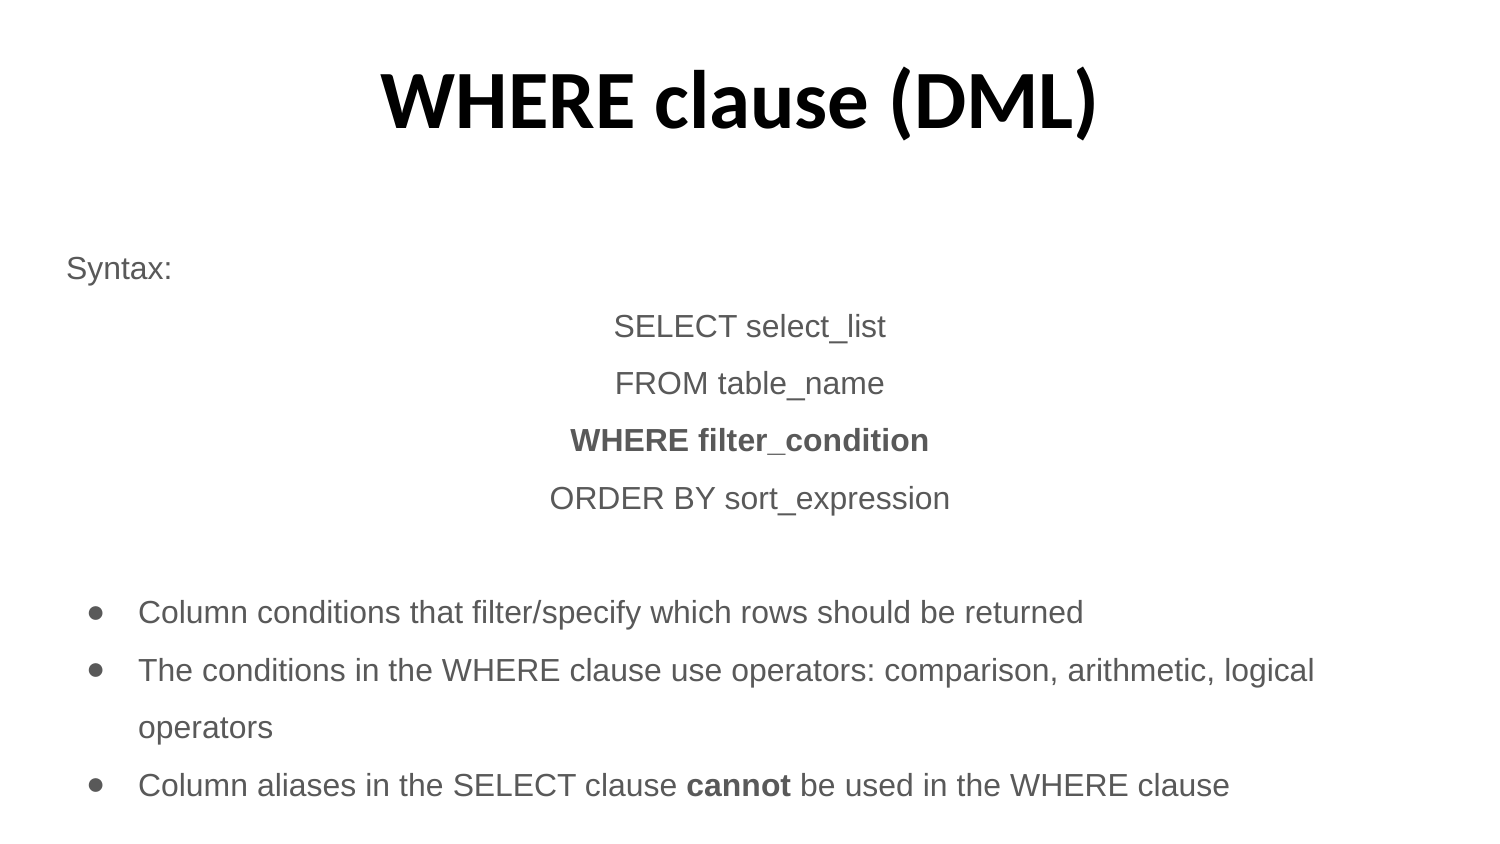

# WHERE clause (DML)
Syntax:
SELECT select_list
FROM table_name
WHERE filter_condition
ORDER BY sort_expression

Column conditions that filter/specify which rows should be returned
The conditions in the WHERE clause use operators: comparison, arithmetic, logical operators
Column aliases in the SELECT clause cannot be used in the WHERE clause